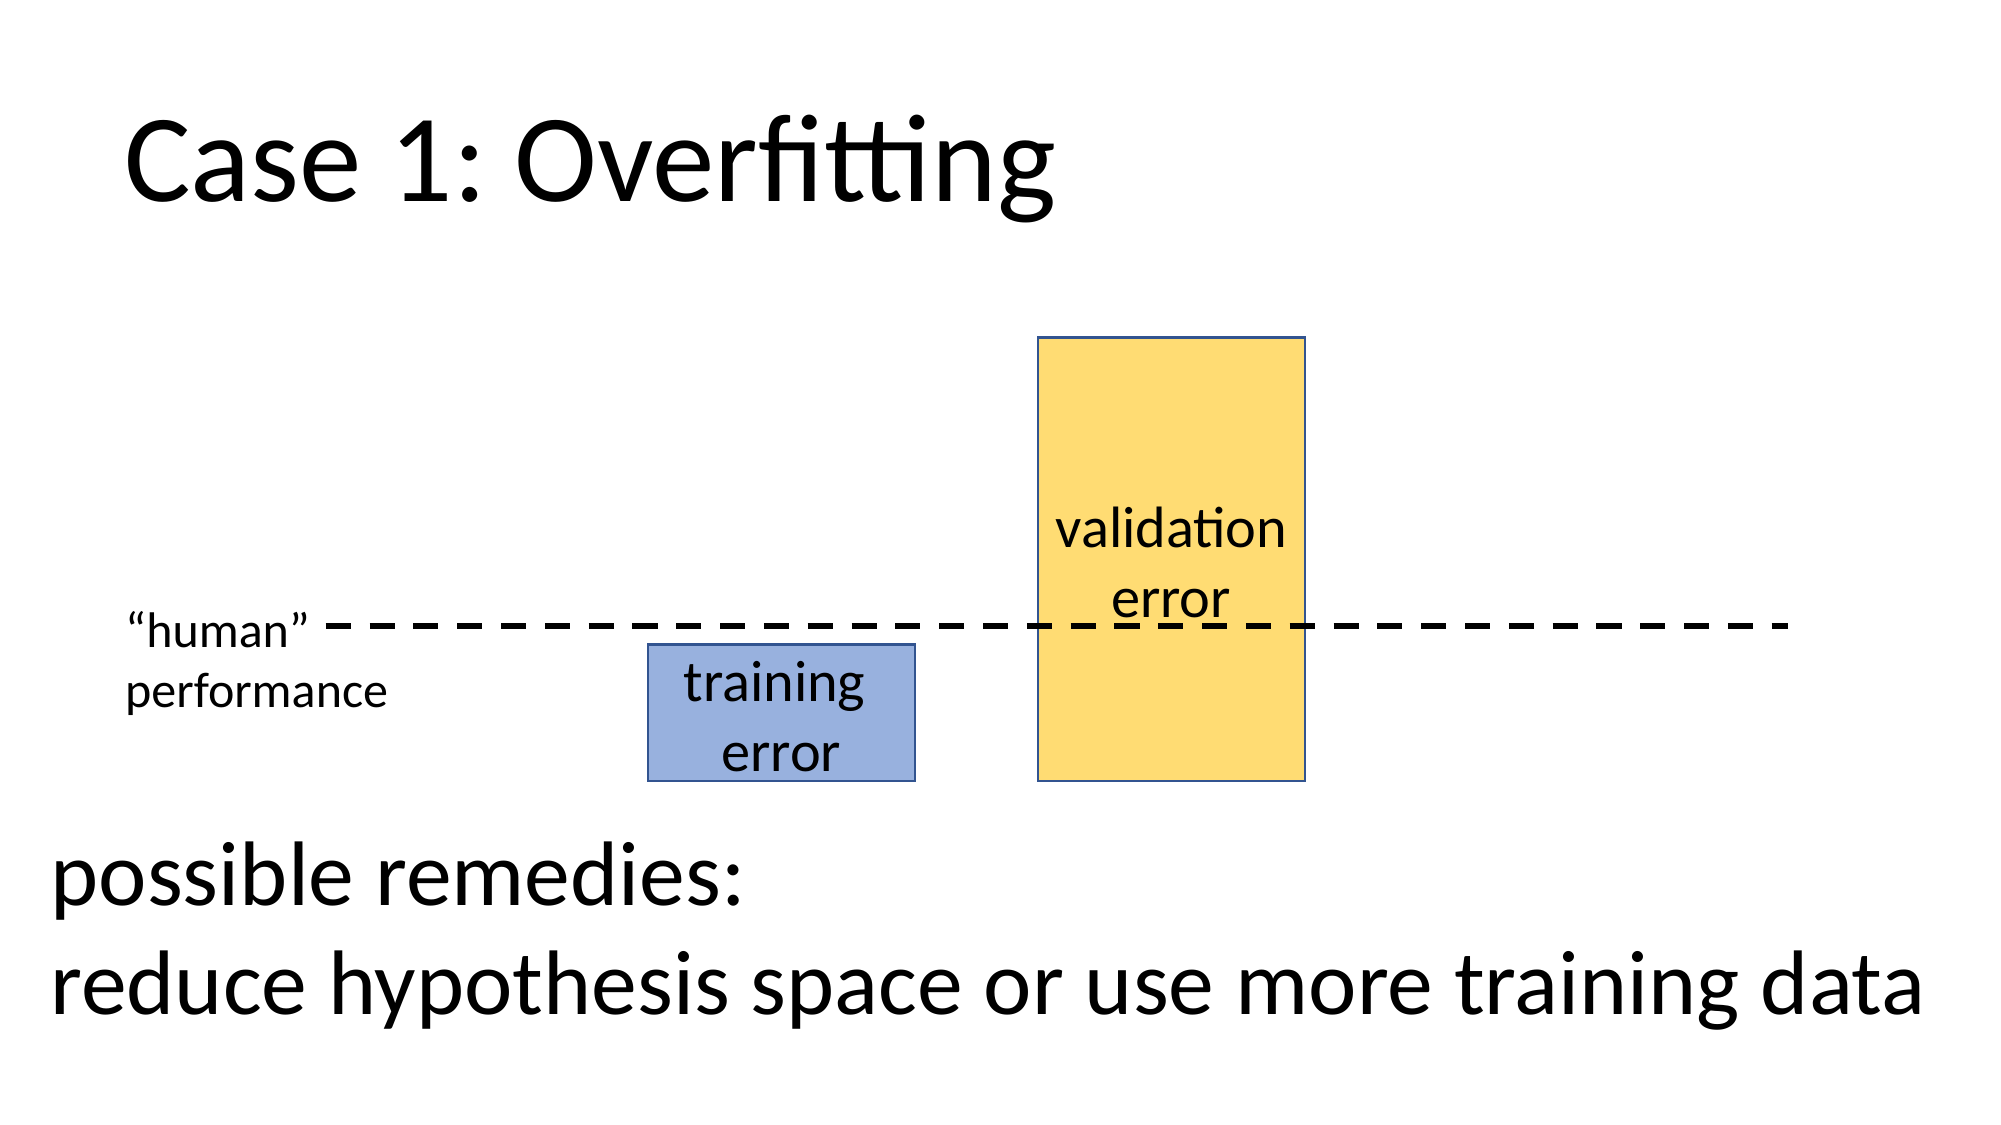

# Case 1: Overfitting
validation
error
“human”
performance
training
error
possible remedies:
reduce hypothesis space or use more training data